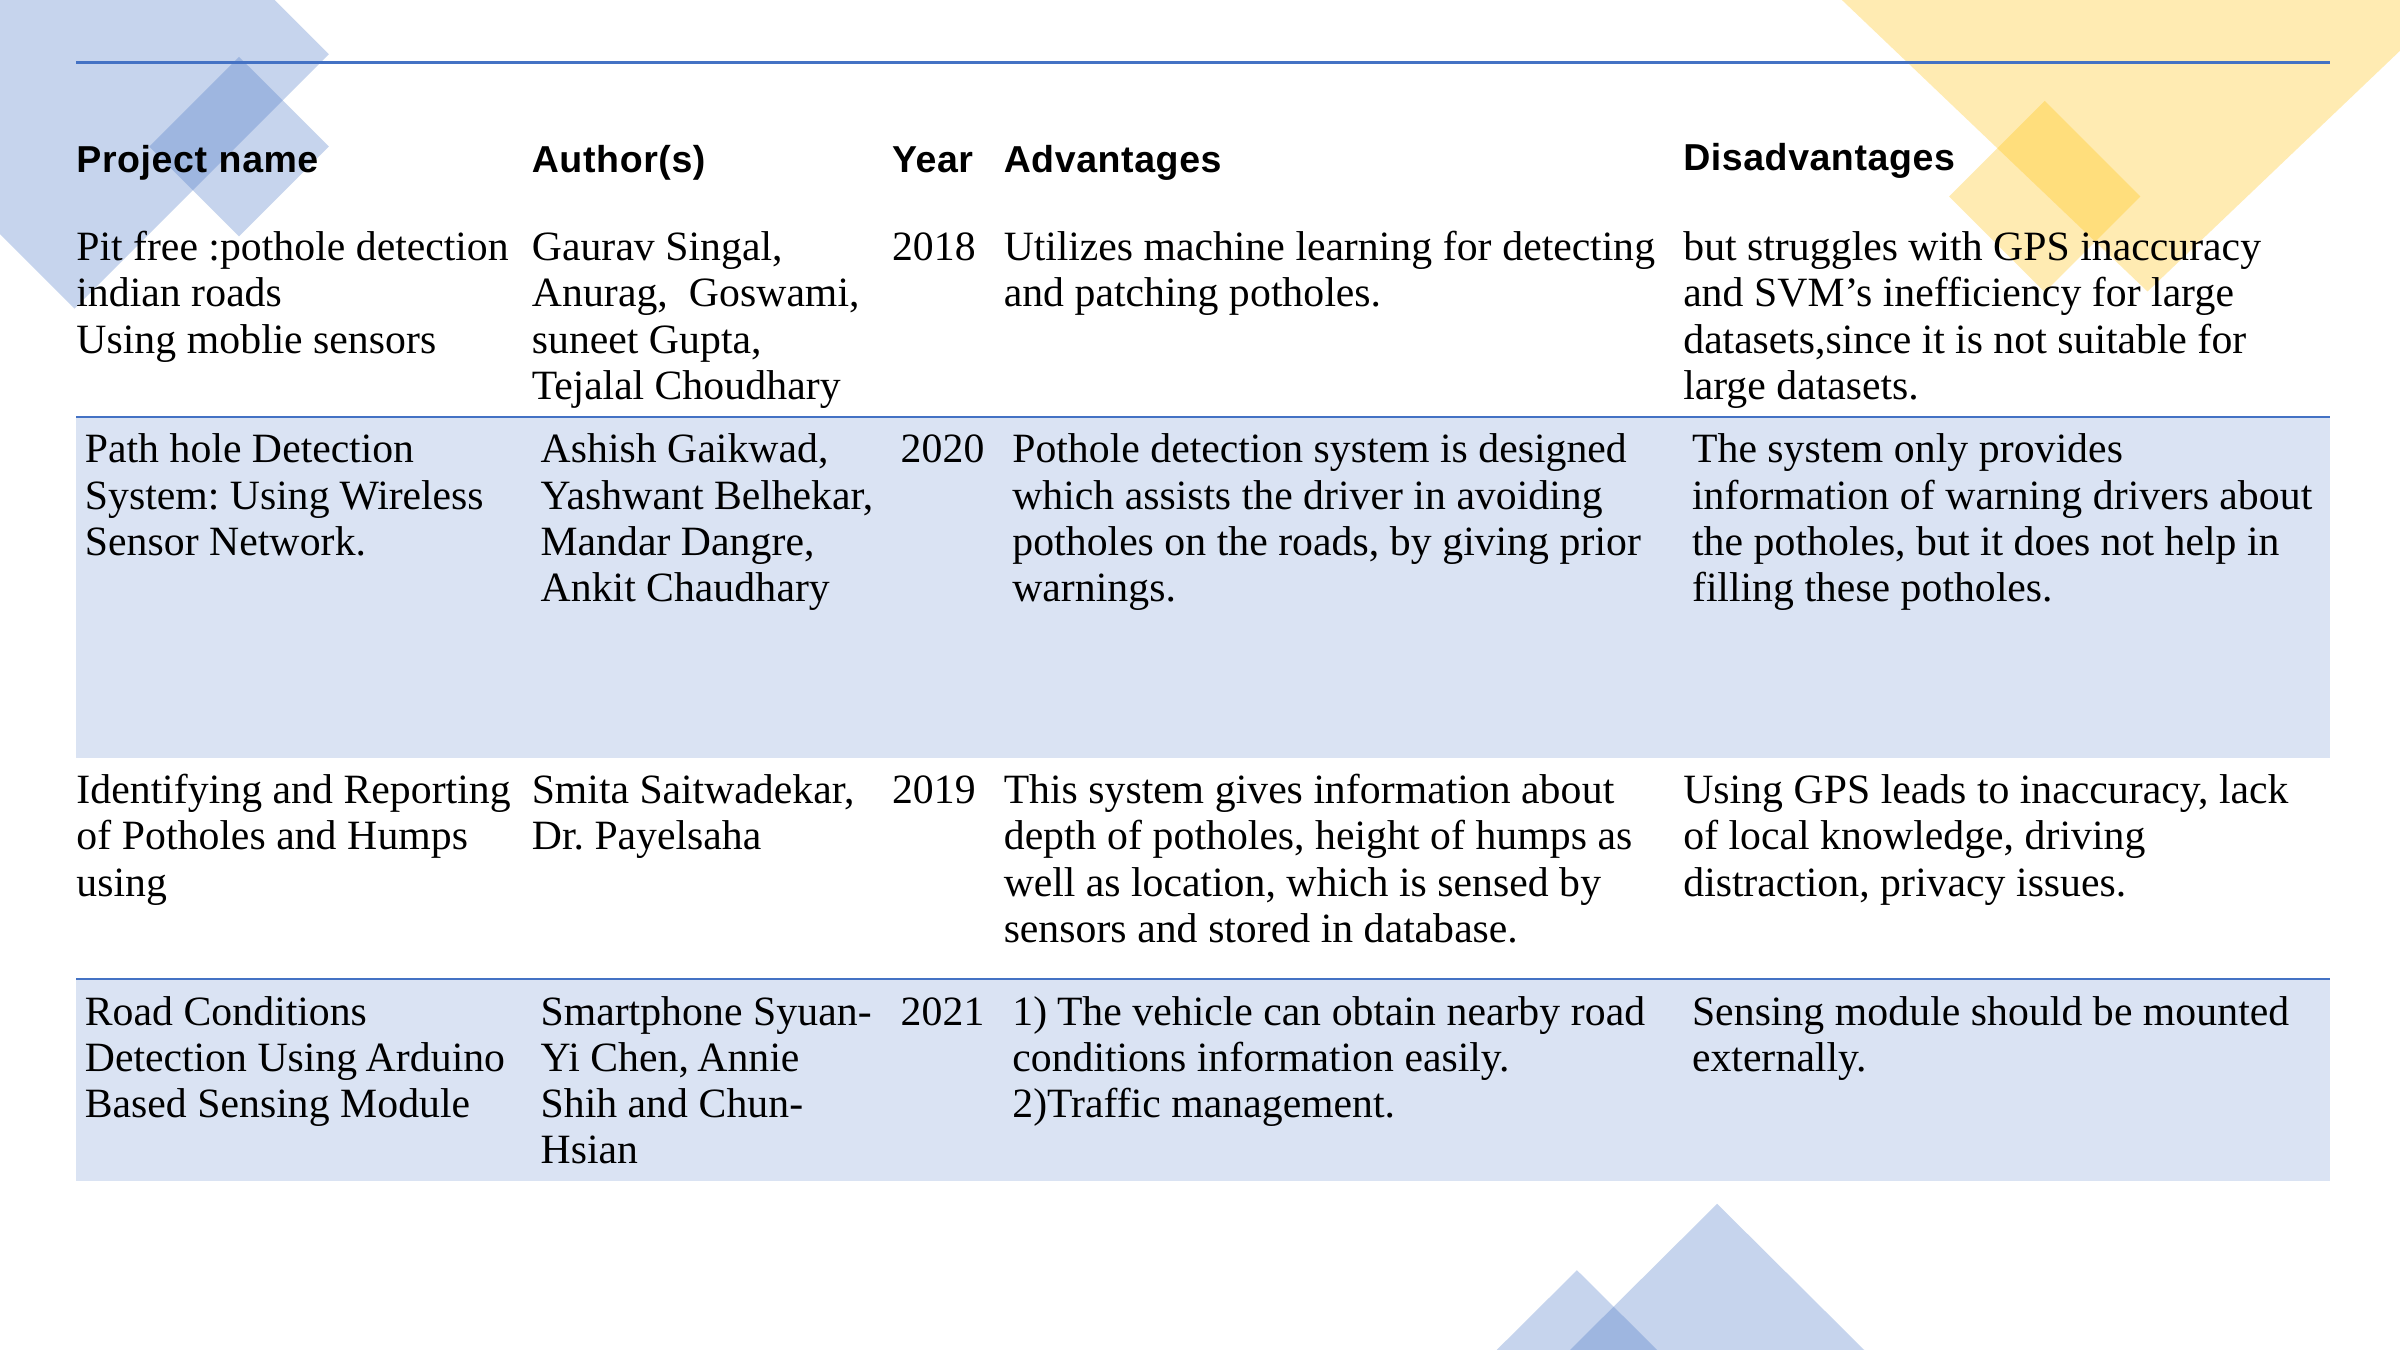

| Project name | Author(s) | Year | Advantages | Disadvantages |
| --- | --- | --- | --- | --- |
| Pit free :pothole detection indian roads Using moblie sensors | Gaurav Singal, Anurag, Goswami, suneet Gupta, Tejalal Choudhary | 2018 | Utilizes machine learning for detecting and patching potholes. | but struggles with GPS inaccuracy and SVM’s inefficiency for large datasets,since it is not suitable for large datasets. |
| Path hole Detection System: Using Wireless Sensor Network. | Ashish Gaikwad, Yashwant Belhekar, Mandar Dangre, Ankit Chaudhary | 2020 | Pothole detection system is designed which assists the driver in avoiding potholes on the roads, by giving prior warnings. | The system only provides information of warning drivers about the potholes, but it does not help in filling these potholes. |
| Identifying and Reporting of Potholes and Humps using | Smita Saitwadekar, Dr. Payelsaha | 2019 | This system gives information about depth of potholes, height of humps as well as location, which is sensed by sensors and stored in database. | Using GPS leads to inaccuracy, lack of local knowledge, driving distraction, privacy issues. |
| Road Conditions Detection Using Arduino Based Sensing Module | Smartphone Syuan-Yi Chen, Annie Shih and Chun-Hsian | 2021 | 1) The vehicle can obtain nearby road conditions information easily. 2)Traffic management. | Sensing module should be mounted externally. |